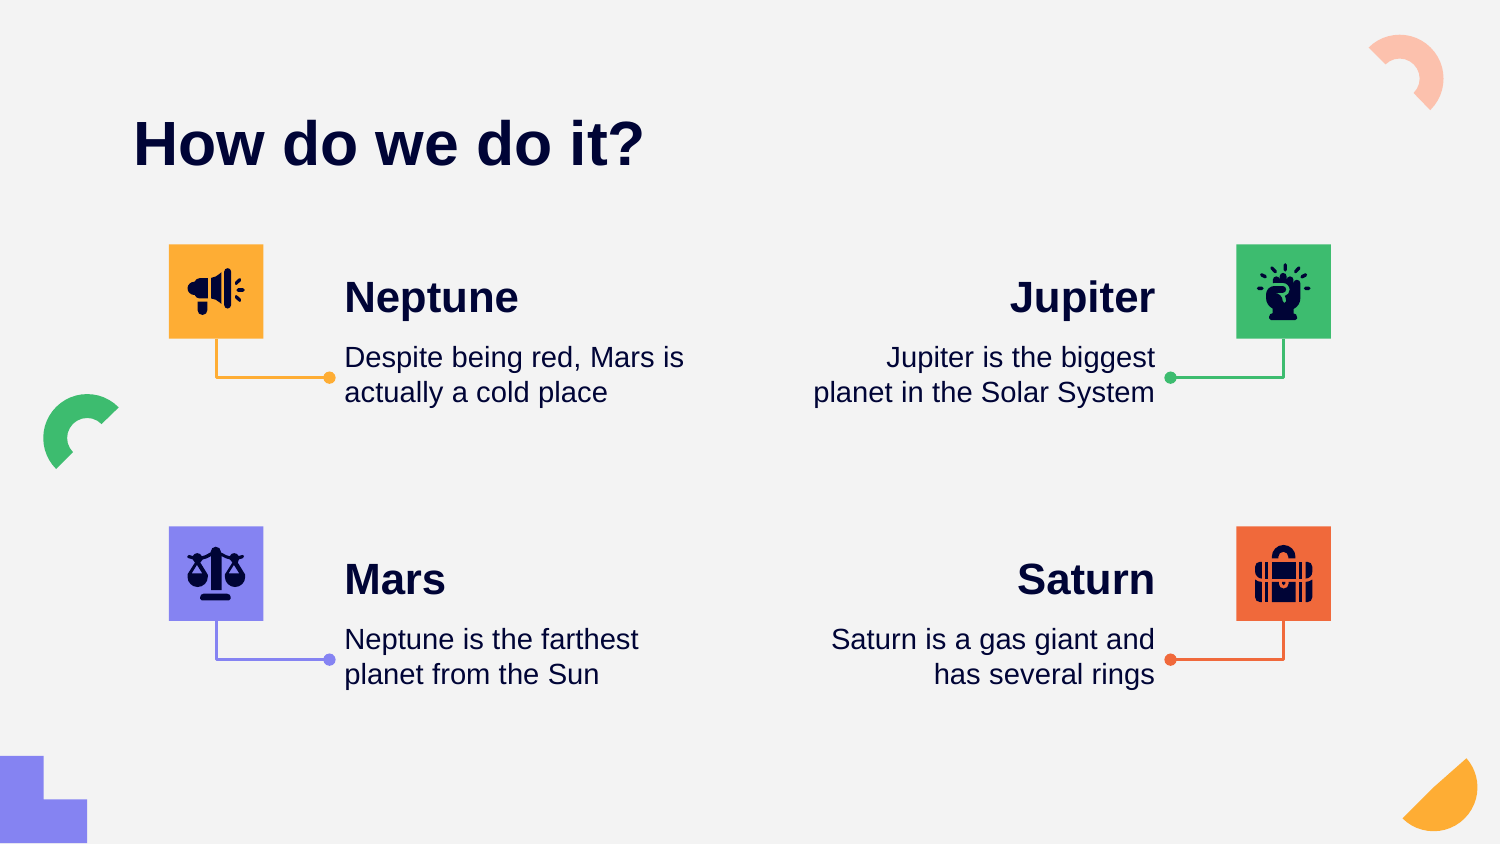

# How do we do it?

Neptune
Jupiter

Despite being red, Mars is actually a cold place
Jupiter is the biggest planet in the Solar System

Mars
Saturn

Neptune is the farthest planet from the Sun
Saturn is a gas giant and has several rings